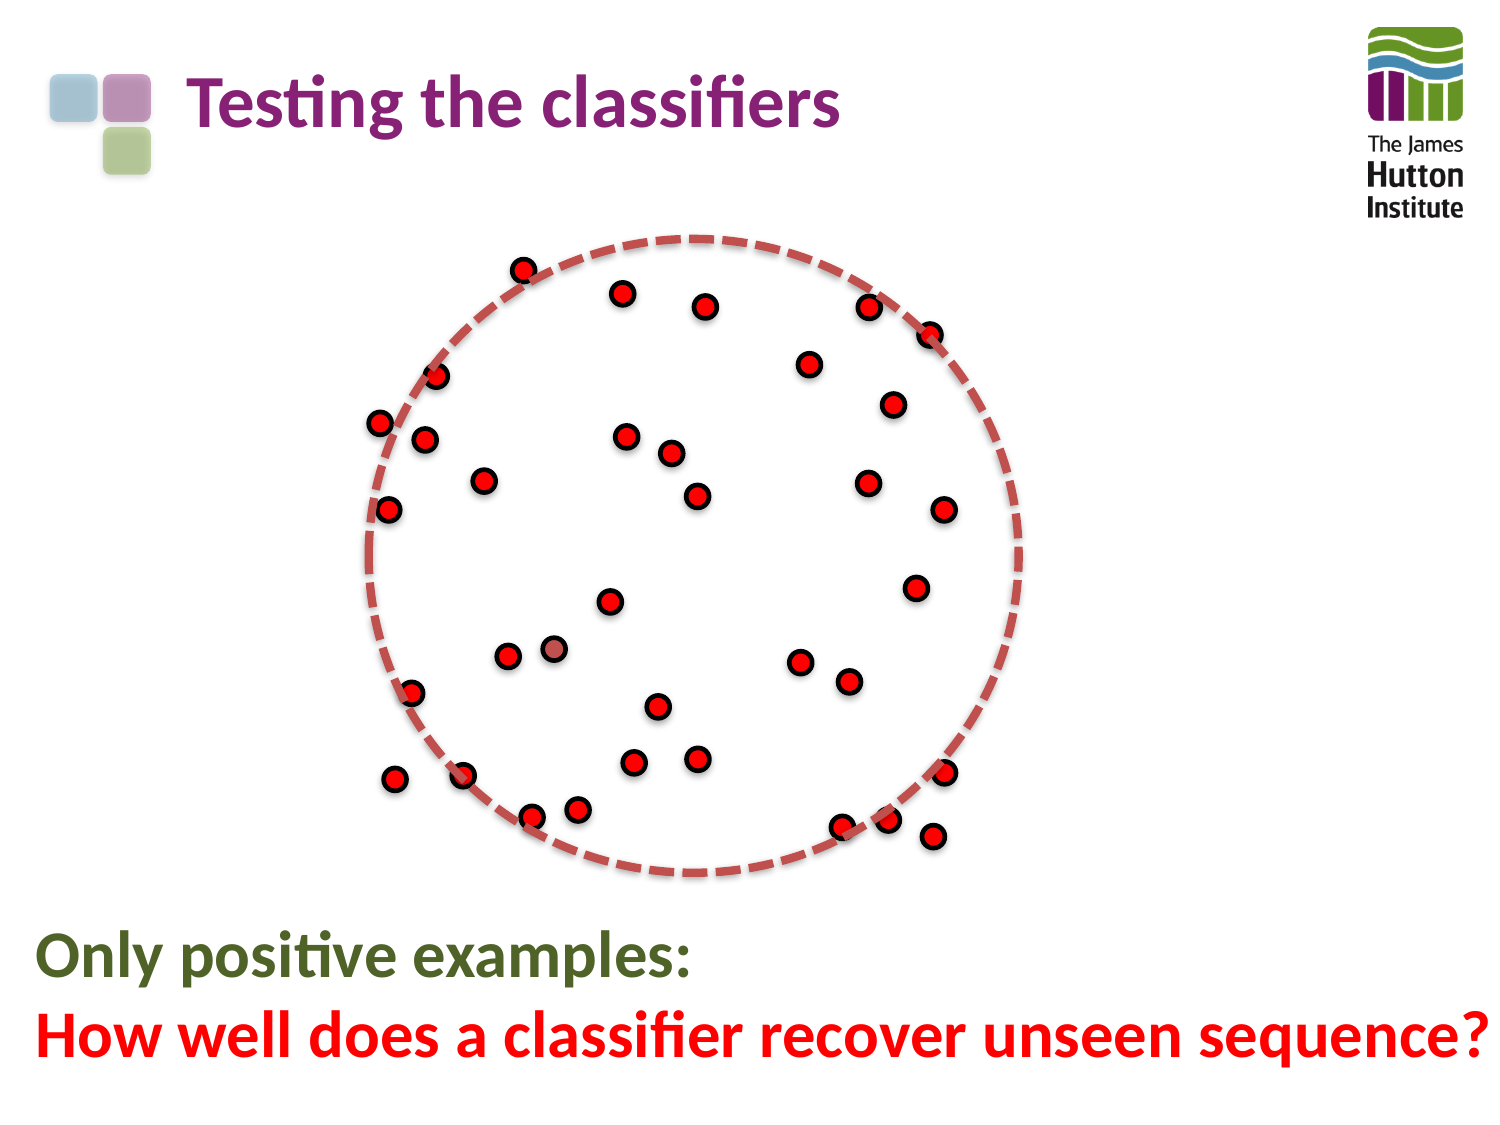

# Testing the classifiers

Only positive examples:
How well does a classifier recover unseen sequence?